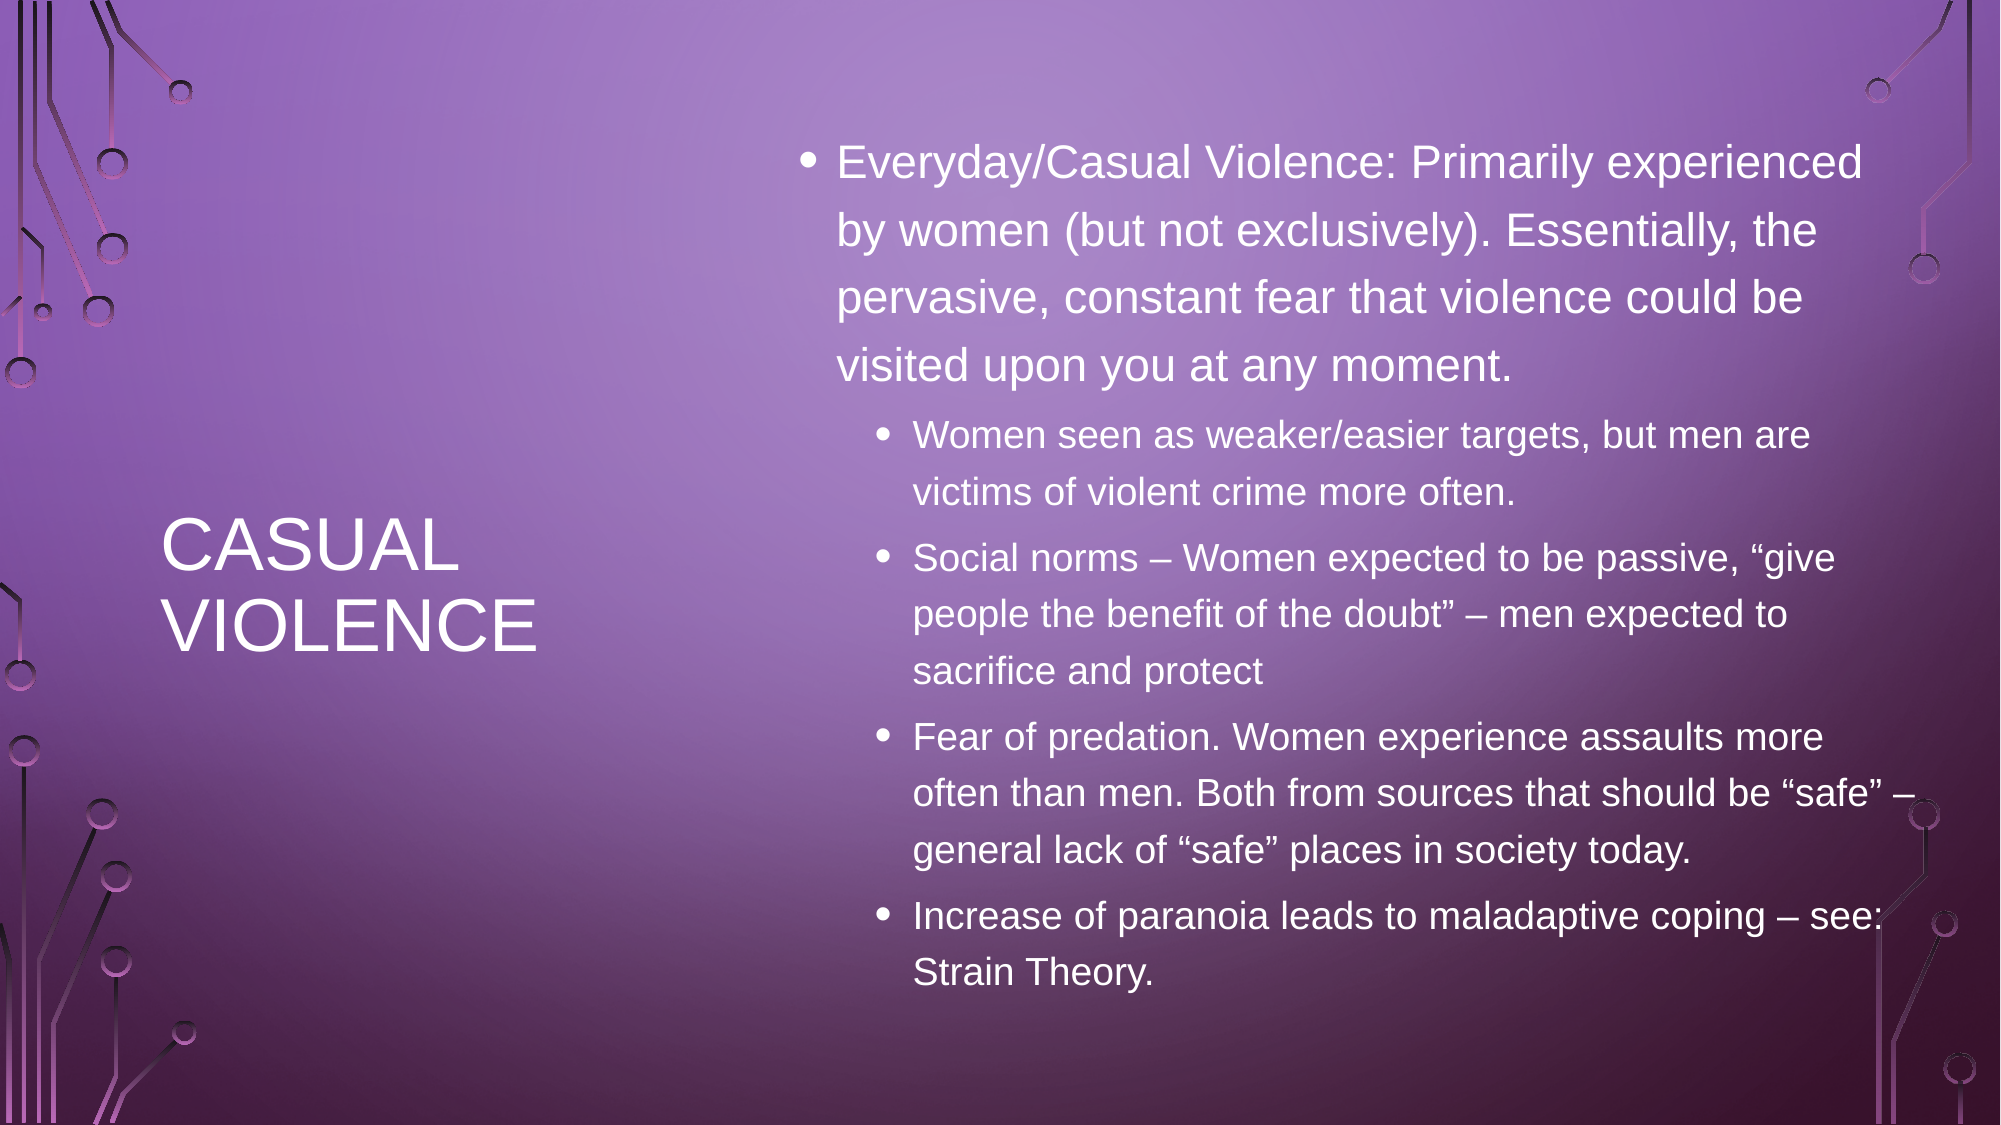

Everyday/Casual Violence: Primarily experienced by women (but not exclusively). Essentially, the pervasive, constant fear that violence could be visited upon you at any moment.
Women seen as weaker/easier targets, but men are victims of violent crime more often.
Social norms – Women expected to be passive, “give people the benefit of the doubt” – men expected to sacrifice and protect
Fear of predation. Women experience assaults more often than men. Both from sources that should be “safe” – general lack of “safe” places in society today.
Increase of paranoia leads to maladaptive coping – see: Strain Theory.
# Casual Violence